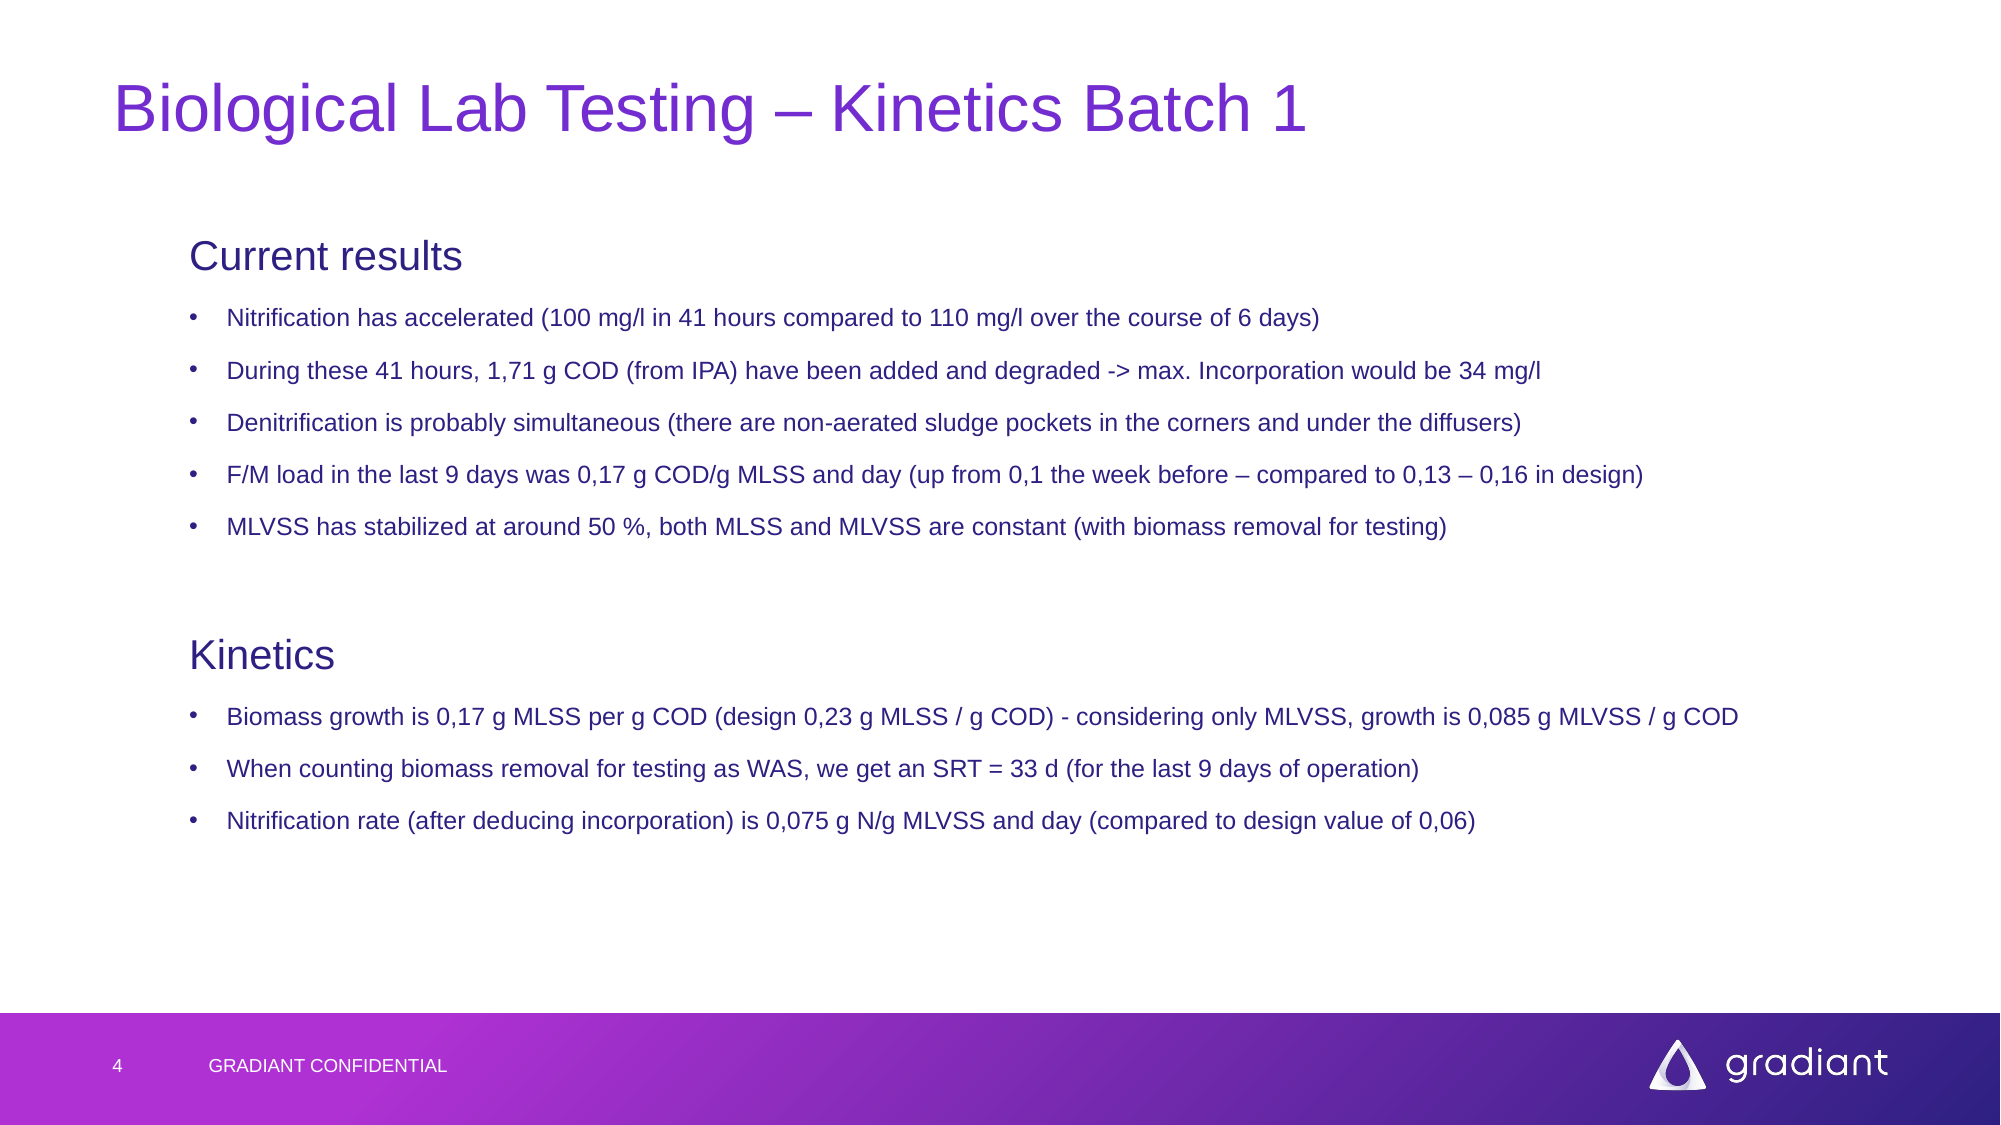

# Biological Lab Testing – Kinetics Batch 1
Current results
Nitrification has accelerated (100 mg/l in 41 hours compared to 110 mg/l over the course of 6 days)
During these 41 hours, 1,71 g COD (from IPA) have been added and degraded -> max. Incorporation would be 34 mg/l
Denitrification is probably simultaneous (there are non-aerated sludge pockets in the corners and under the diffusers)
F/M load in the last 9 days was 0,17 g COD/g MLSS and day (up from 0,1 the week before – compared to 0,13 – 0,16 in design)
MLVSS has stabilized at around 50 %, both MLSS and MLVSS are constant (with biomass removal for testing)

Kinetics
Biomass growth is 0,17 g MLSS per g COD (design 0,23 g MLSS / g COD) - considering only MLVSS, growth is 0,085 g MLVSS / g COD
When counting biomass removal for testing as WAS, we get an SRT = 33 d (for the last 9 days of operation)
Nitrification rate (after deducing incorporation) is 0,075 g N/g MLVSS and day (compared to design value of 0,06)

4
GRADIANT CONFIDENTIAL